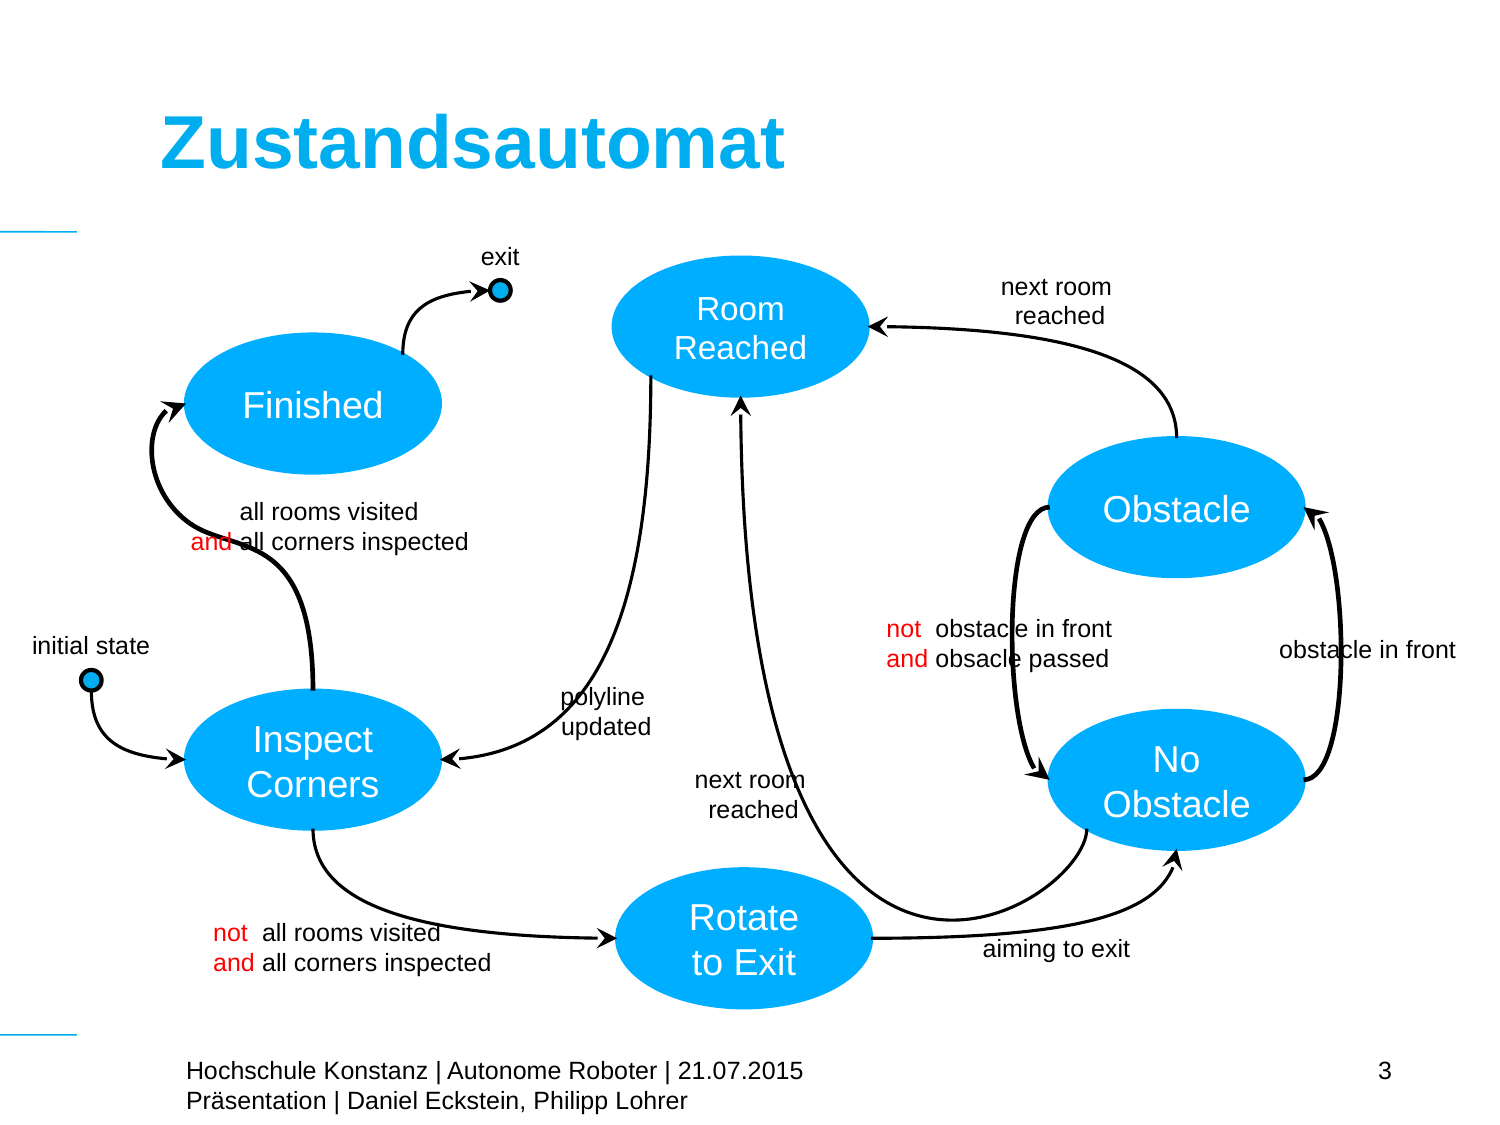

# Zustandsautomat
exit
Room
Reached
next room
reached

Finished
Obstacle
       all rooms visited
and all corners inspected
not  obstacle in front
and obsacle passed
initial state
obstacle in front

polyline
updated
Inspect
Corners
No Obstacle
next room
reached
Rotate to Exit
not  all rooms visited
and all corners inspected
aiming to exit
Hochschule Konstanz | Autonome Roboter | 21.07.2015
Präsentation | Daniel Eckstein, Philipp Lohrer
3